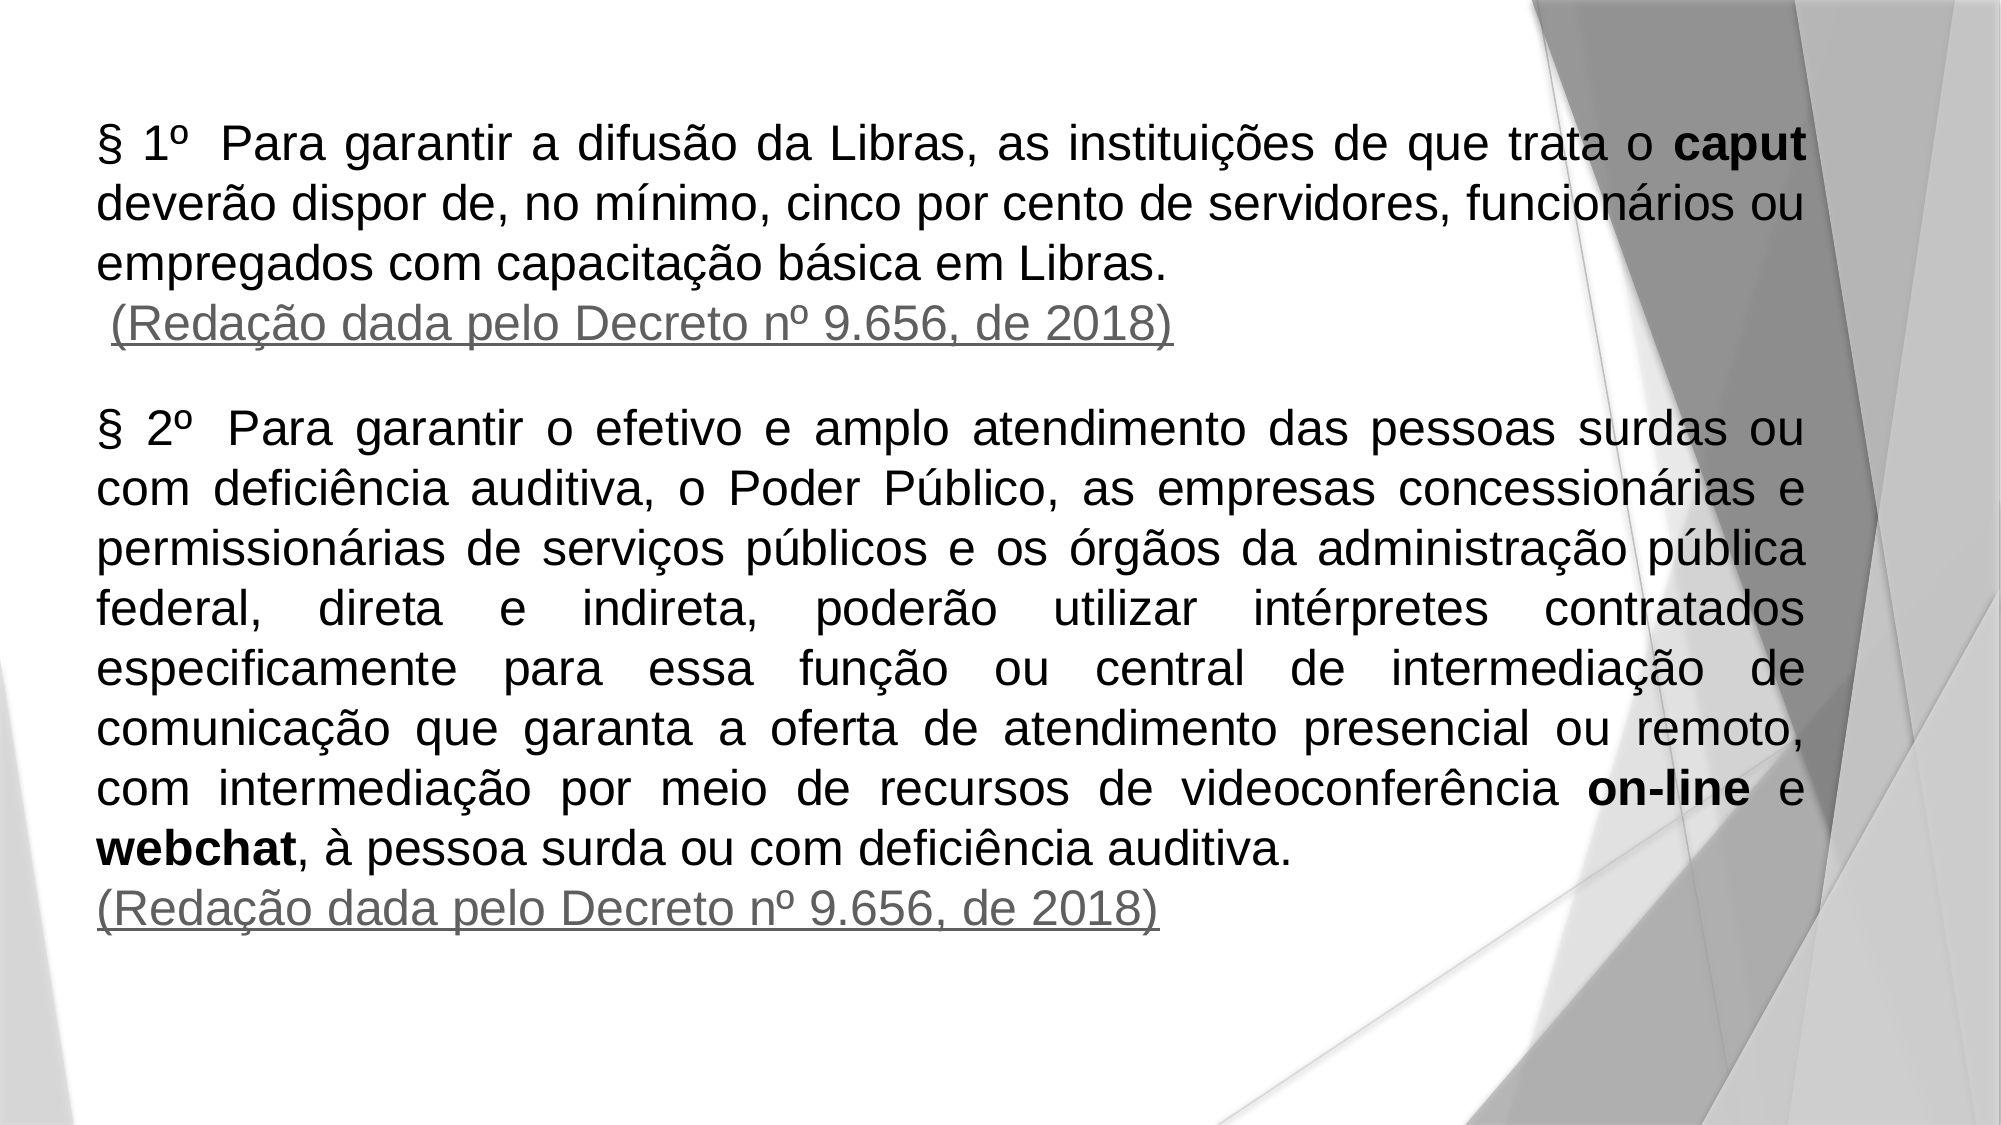

§ 1º  Para garantir a difusão da Libras, as instituições de que trata o caput deverão dispor de, no mínimo, cinco por cento de servidores, funcionários ou empregados com capacitação básica em Libras.
 (Redação dada pelo Decreto nº 9.656, de 2018)
§ 2º  Para garantir o efetivo e amplo atendimento das pessoas surdas ou com deficiência auditiva, o Poder Público, as empresas concessionárias e permissionárias de serviços públicos e os órgãos da administração pública federal, direta e indireta, poderão utilizar intérpretes contratados especificamente para essa função ou central de intermediação de comunicação que garanta a oferta de atendimento presencial ou remoto, com intermediação por meio de recursos de videoconferência on-line e webchat, à pessoa surda ou com deficiência auditiva.
(Redação dada pelo Decreto nº 9.656, de 2018)